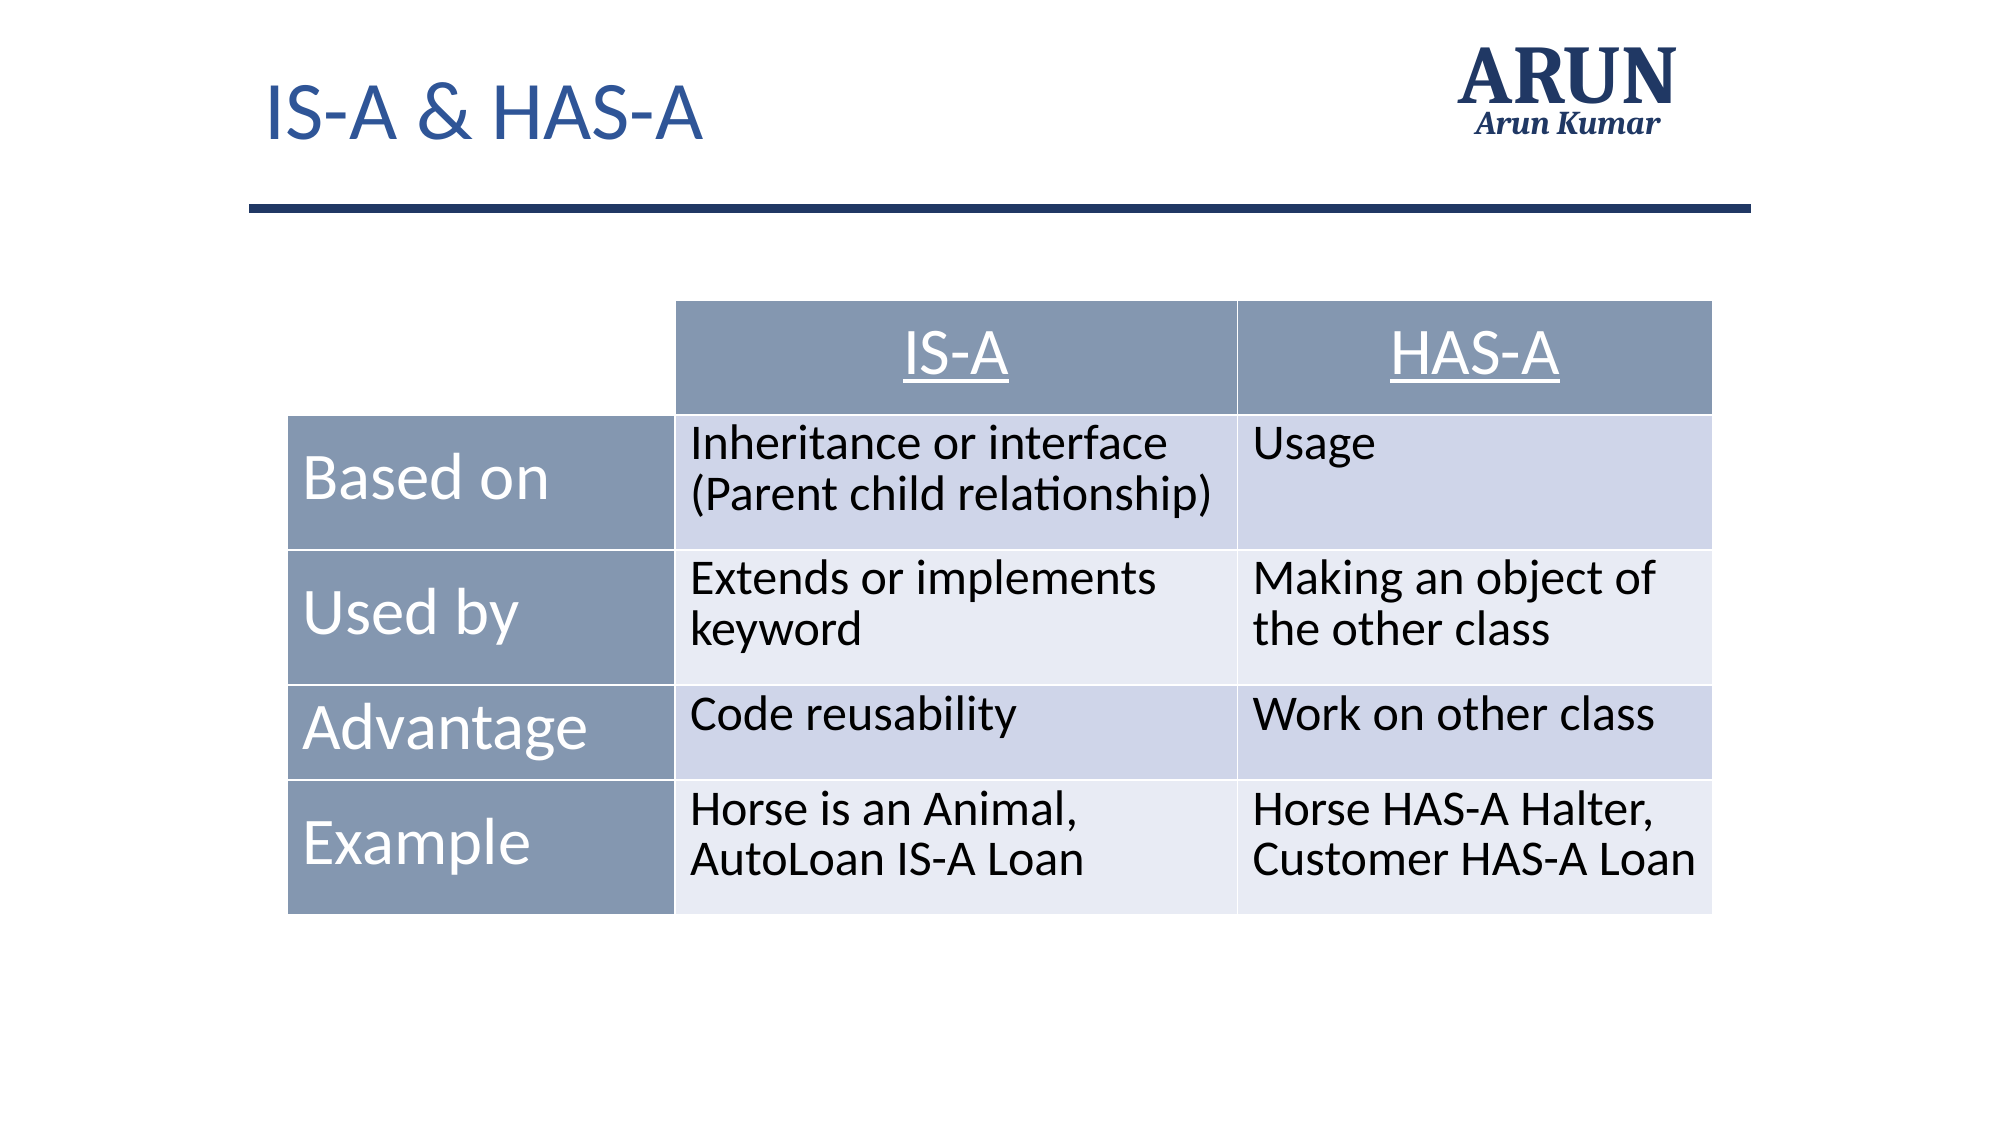

IS-A & HAS-A

ARUN
Arun Kumar

|  | IS-A | HAS-A |
| --- | --- | --- |
| Based on | Inheritance or interface (Parent child relationship) | Usage |
| Used by | Extends or implements keyword | Making an object of the other class |
| Advantage | Code reusability | Work on other class |
| Example | Horse is an Animal, AutoLoan IS-A Loan | Horse HAS-A Halter, Customer HAS-A Loan |